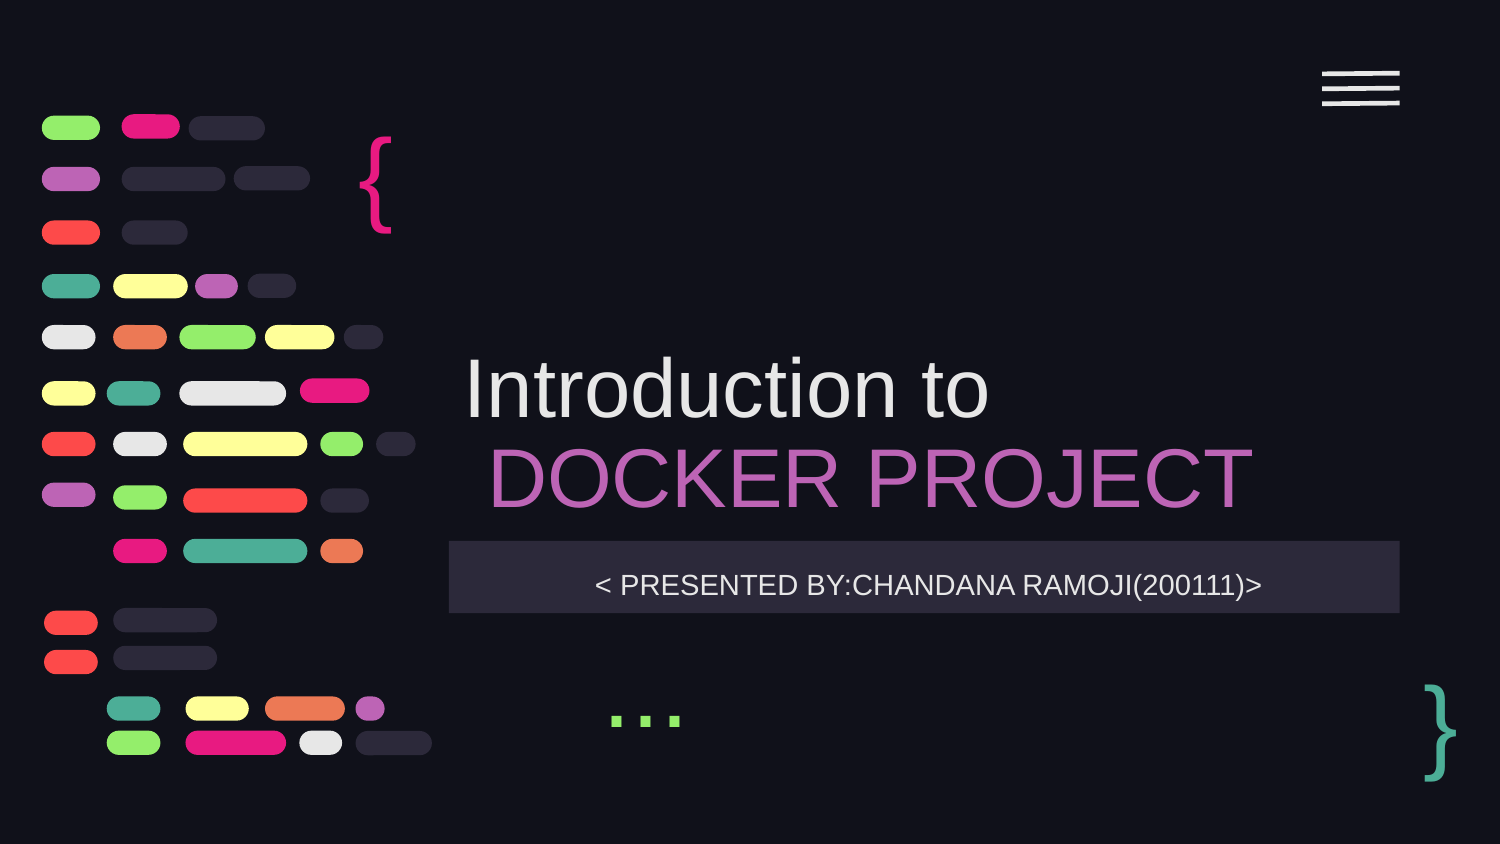

{

# Introduction to
 DOCKER PROJECT
 < PRESENTED BY:CHANDANA RAMOJI(200111)>
}
...